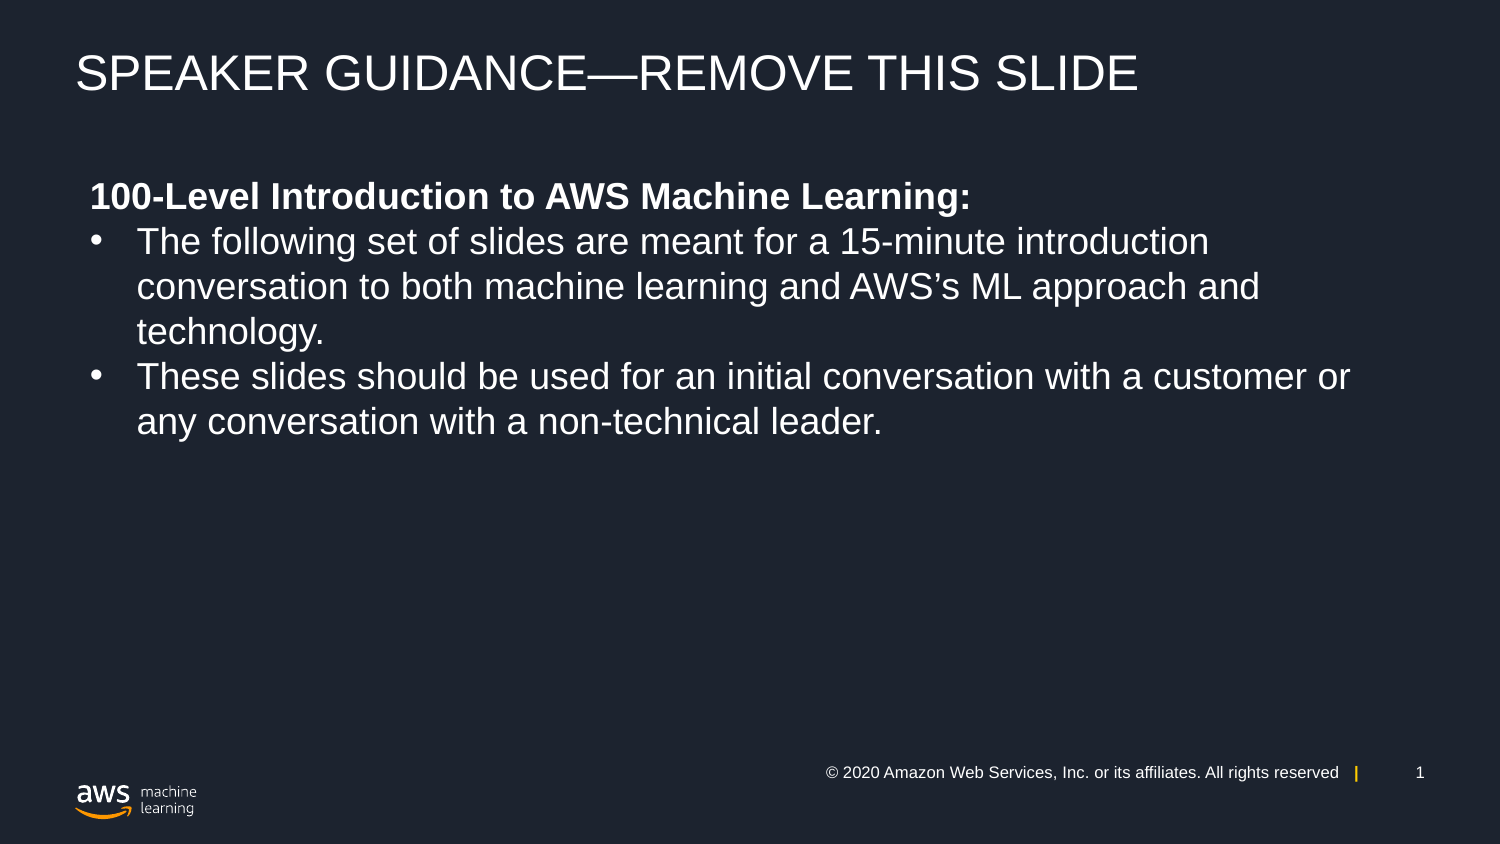

# SPEAKER GUIDANCE—REMOVE THIS SLIDE
100-Level Introduction to AWS Machine Learning:
The following set of slides are meant for a 15-minute introduction conversation to both machine learning and AWS’s ML approach and technology.
These slides should be used for an initial conversation with a customer or any conversation with a non-technical leader.